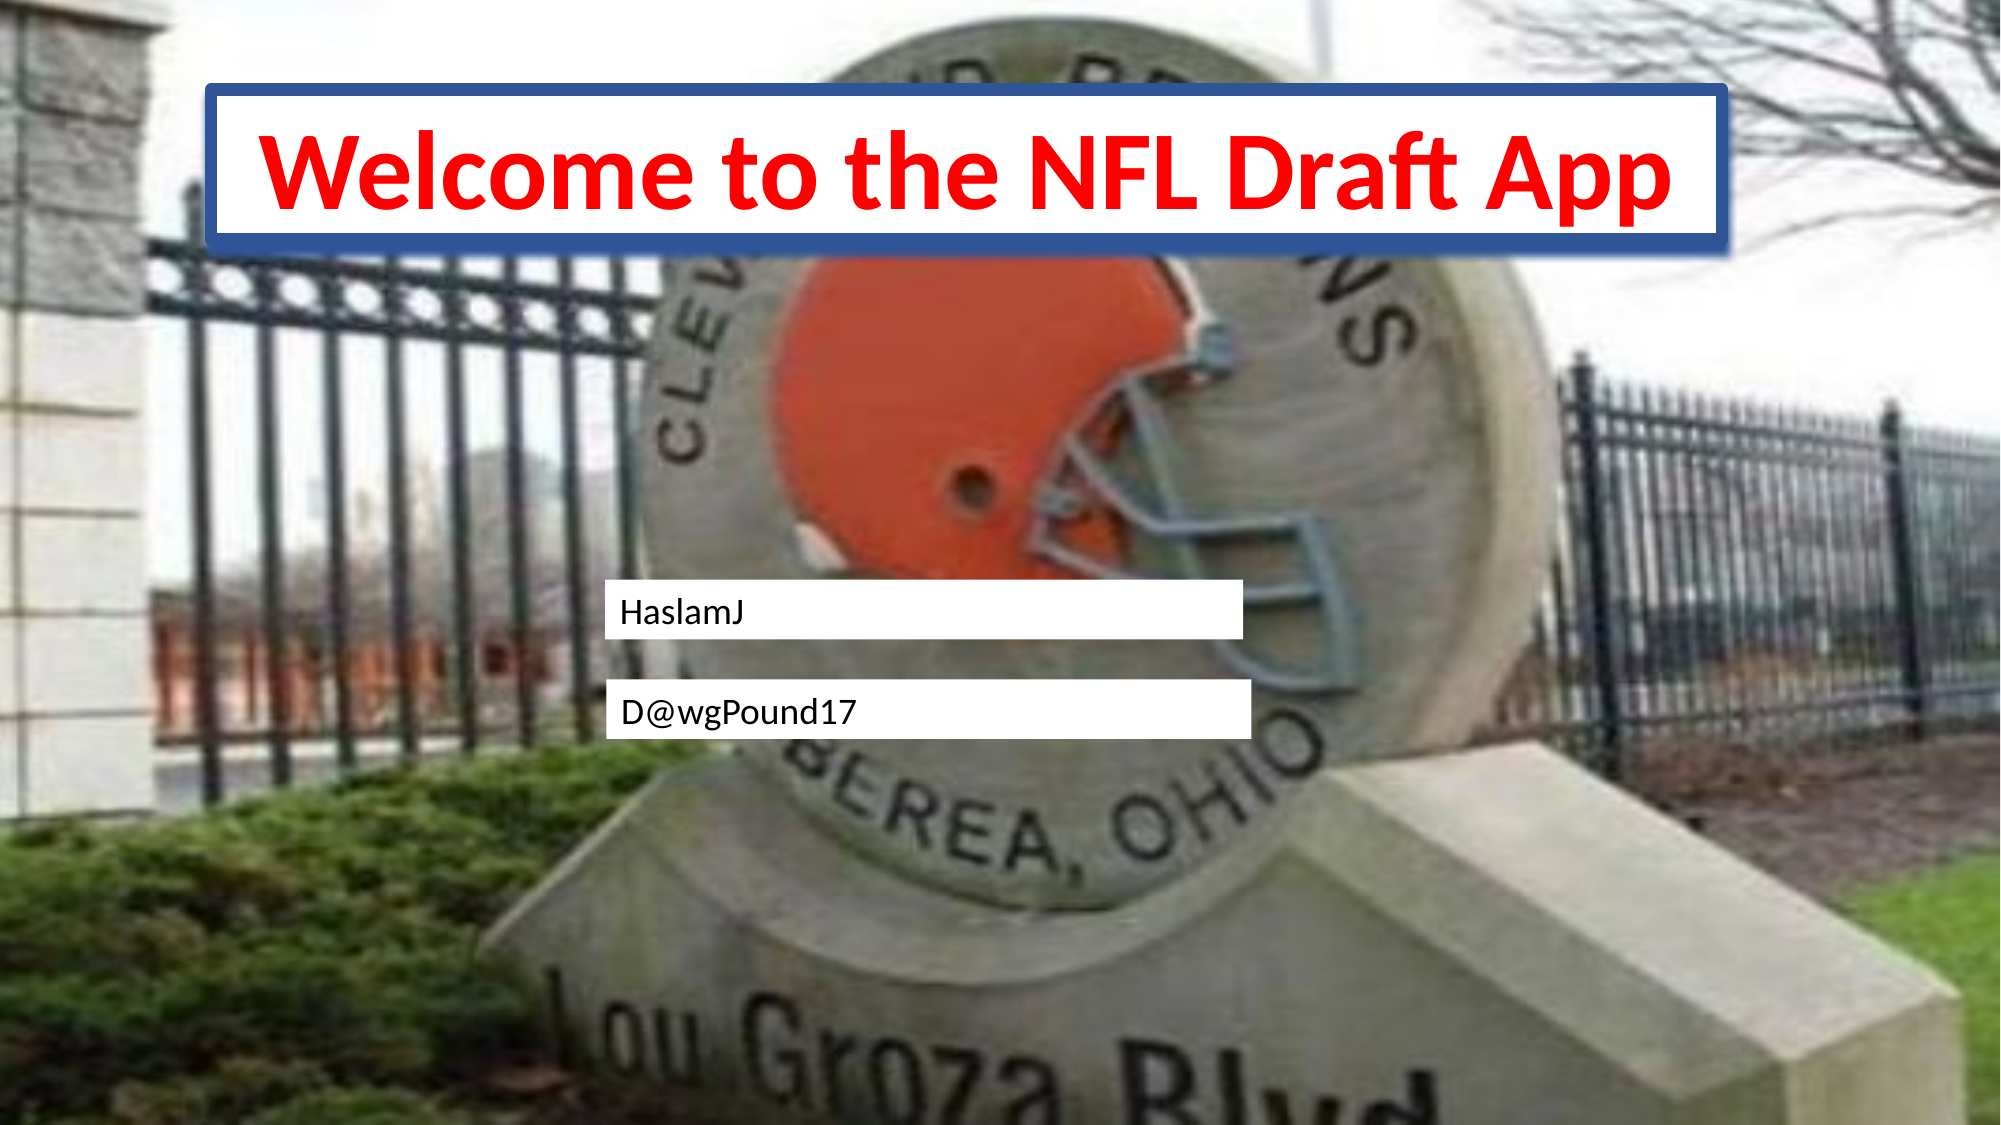

Welcome to the NFL Draft App
HaslamJ
D@wgPound17